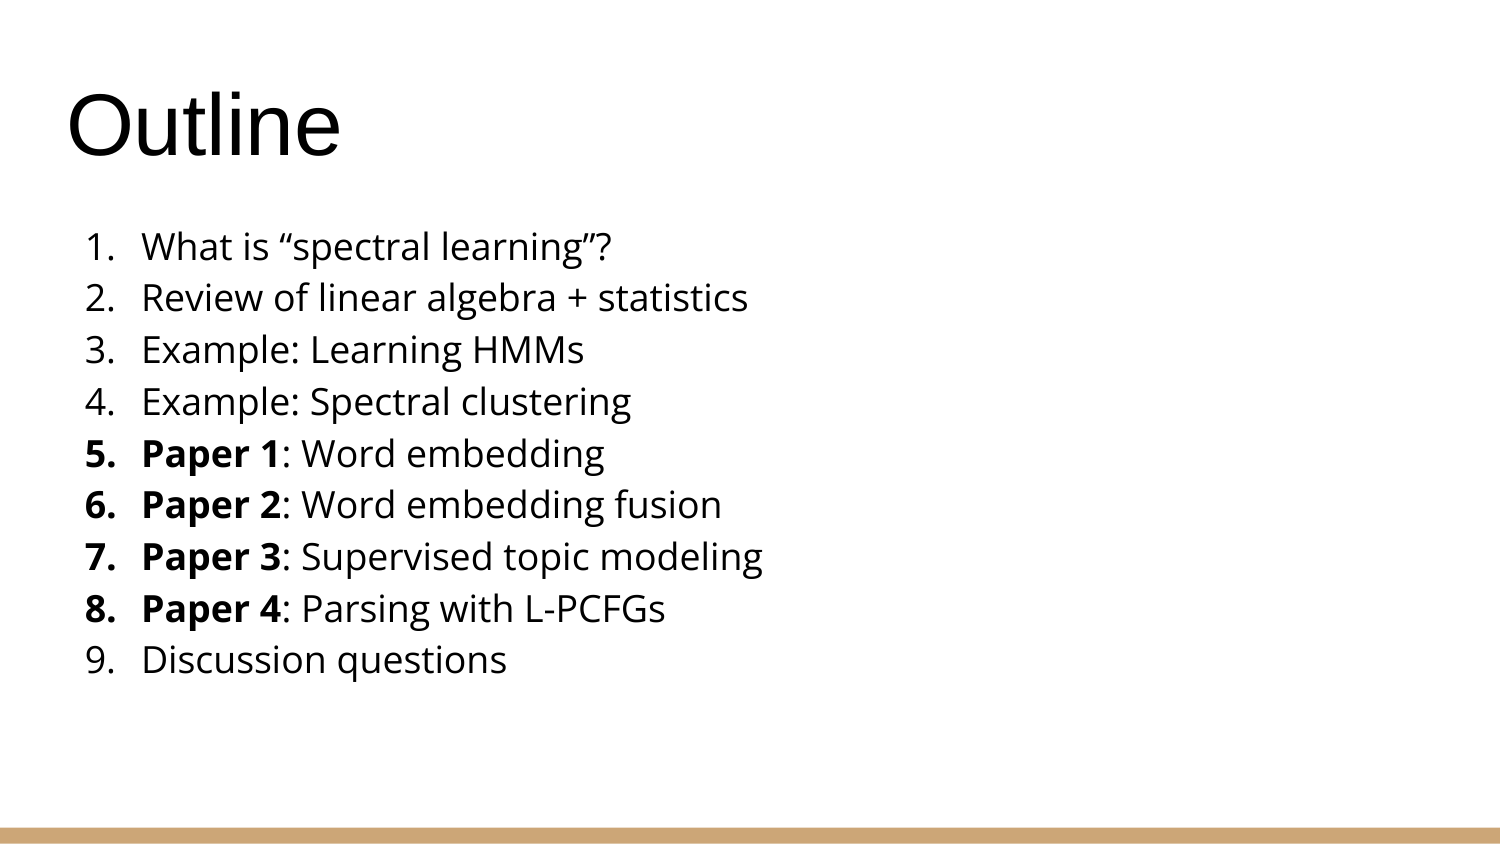

# Outline
What is “spectral learning”?
Review of linear algebra + statistics
Example: Learning HMMs
Example: Spectral clustering
Paper 1: Word embedding
Paper 2: Word embedding fusion
Paper 3: Supervised topic modeling
Paper 4: Parsing with L-PCFGs
Discussion questions